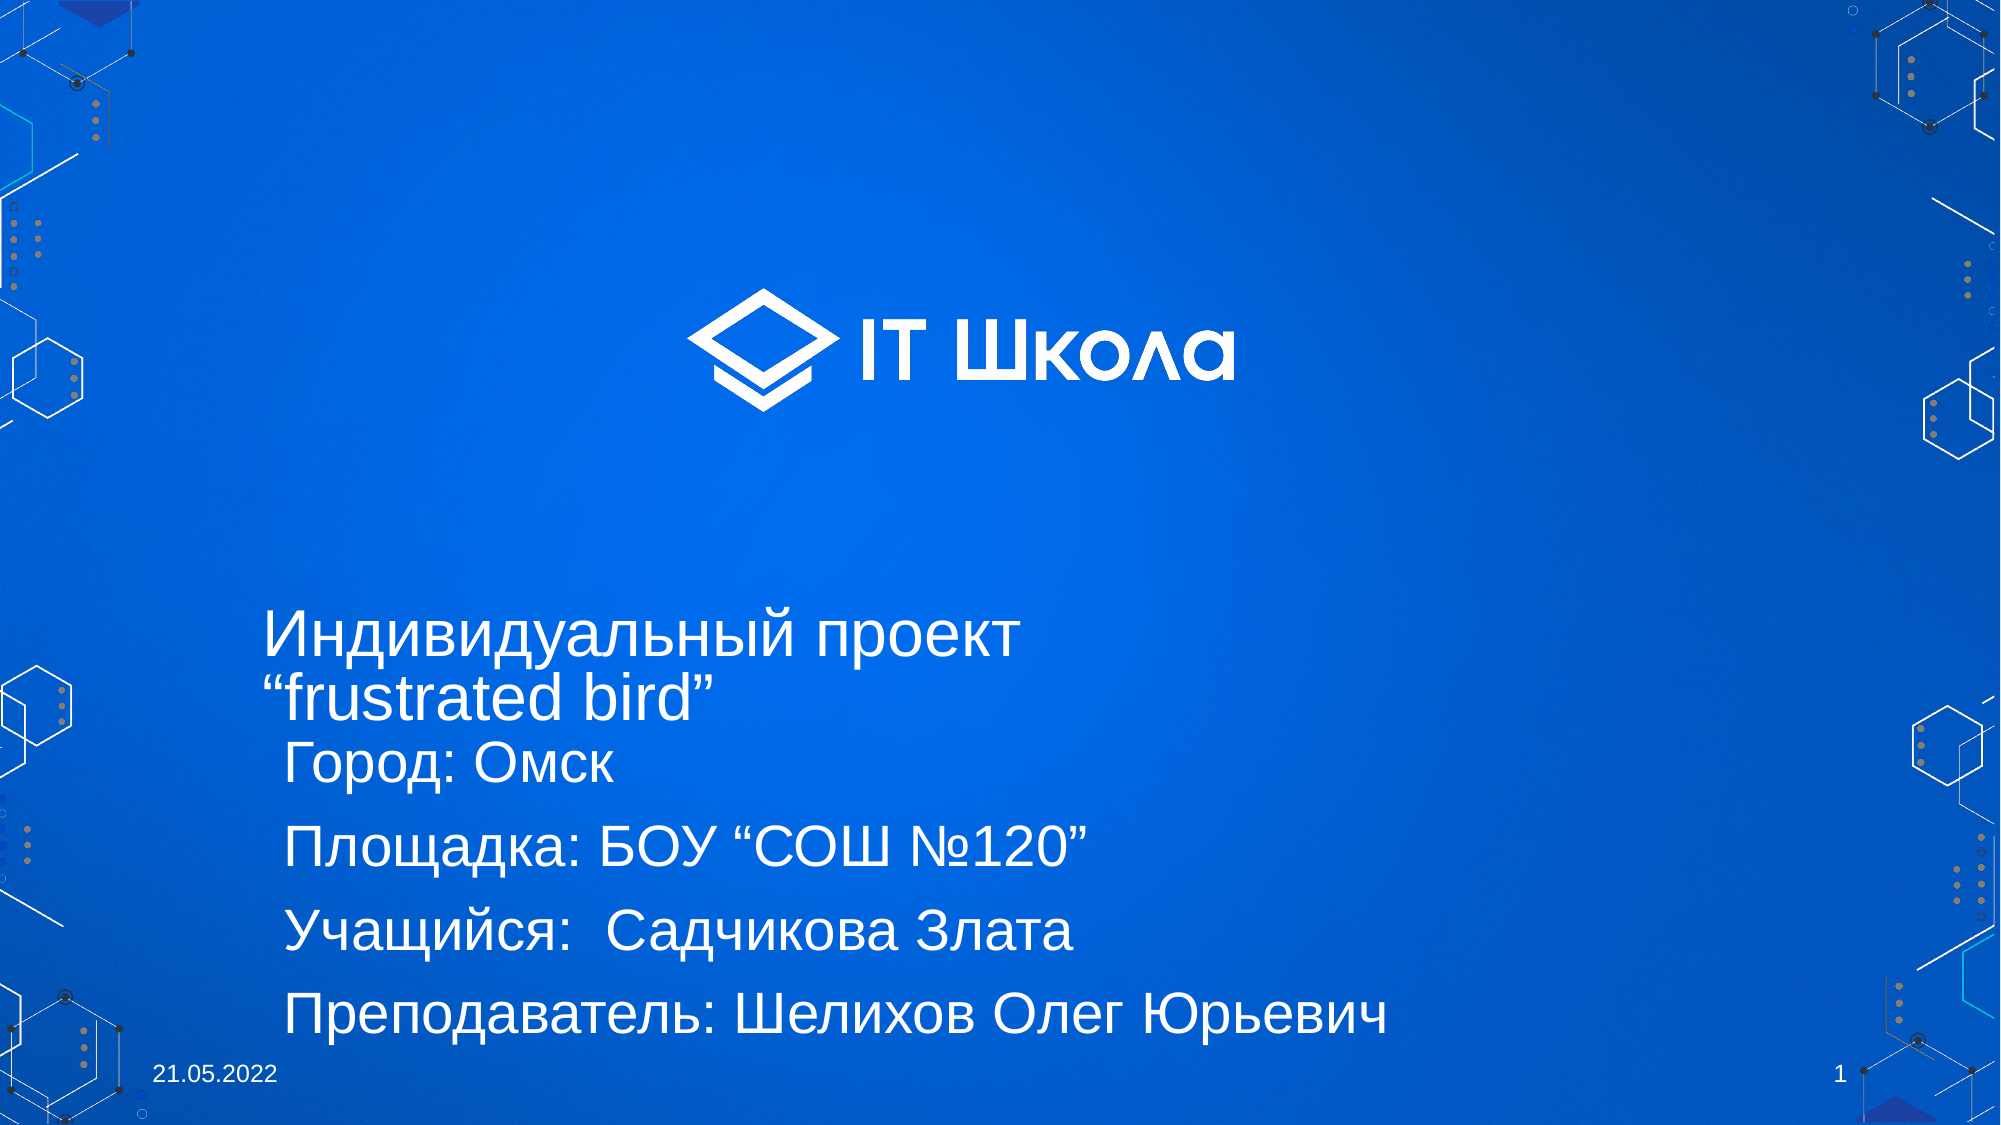

# Индивидуальный проект “frustrated bird”
Город: Омск
Площадка: БОУ “СОШ №120”
Учащийся:  Садчикова Злата
Преподаватель: Шелихов Олег Юрьевич

21.05.2022
1